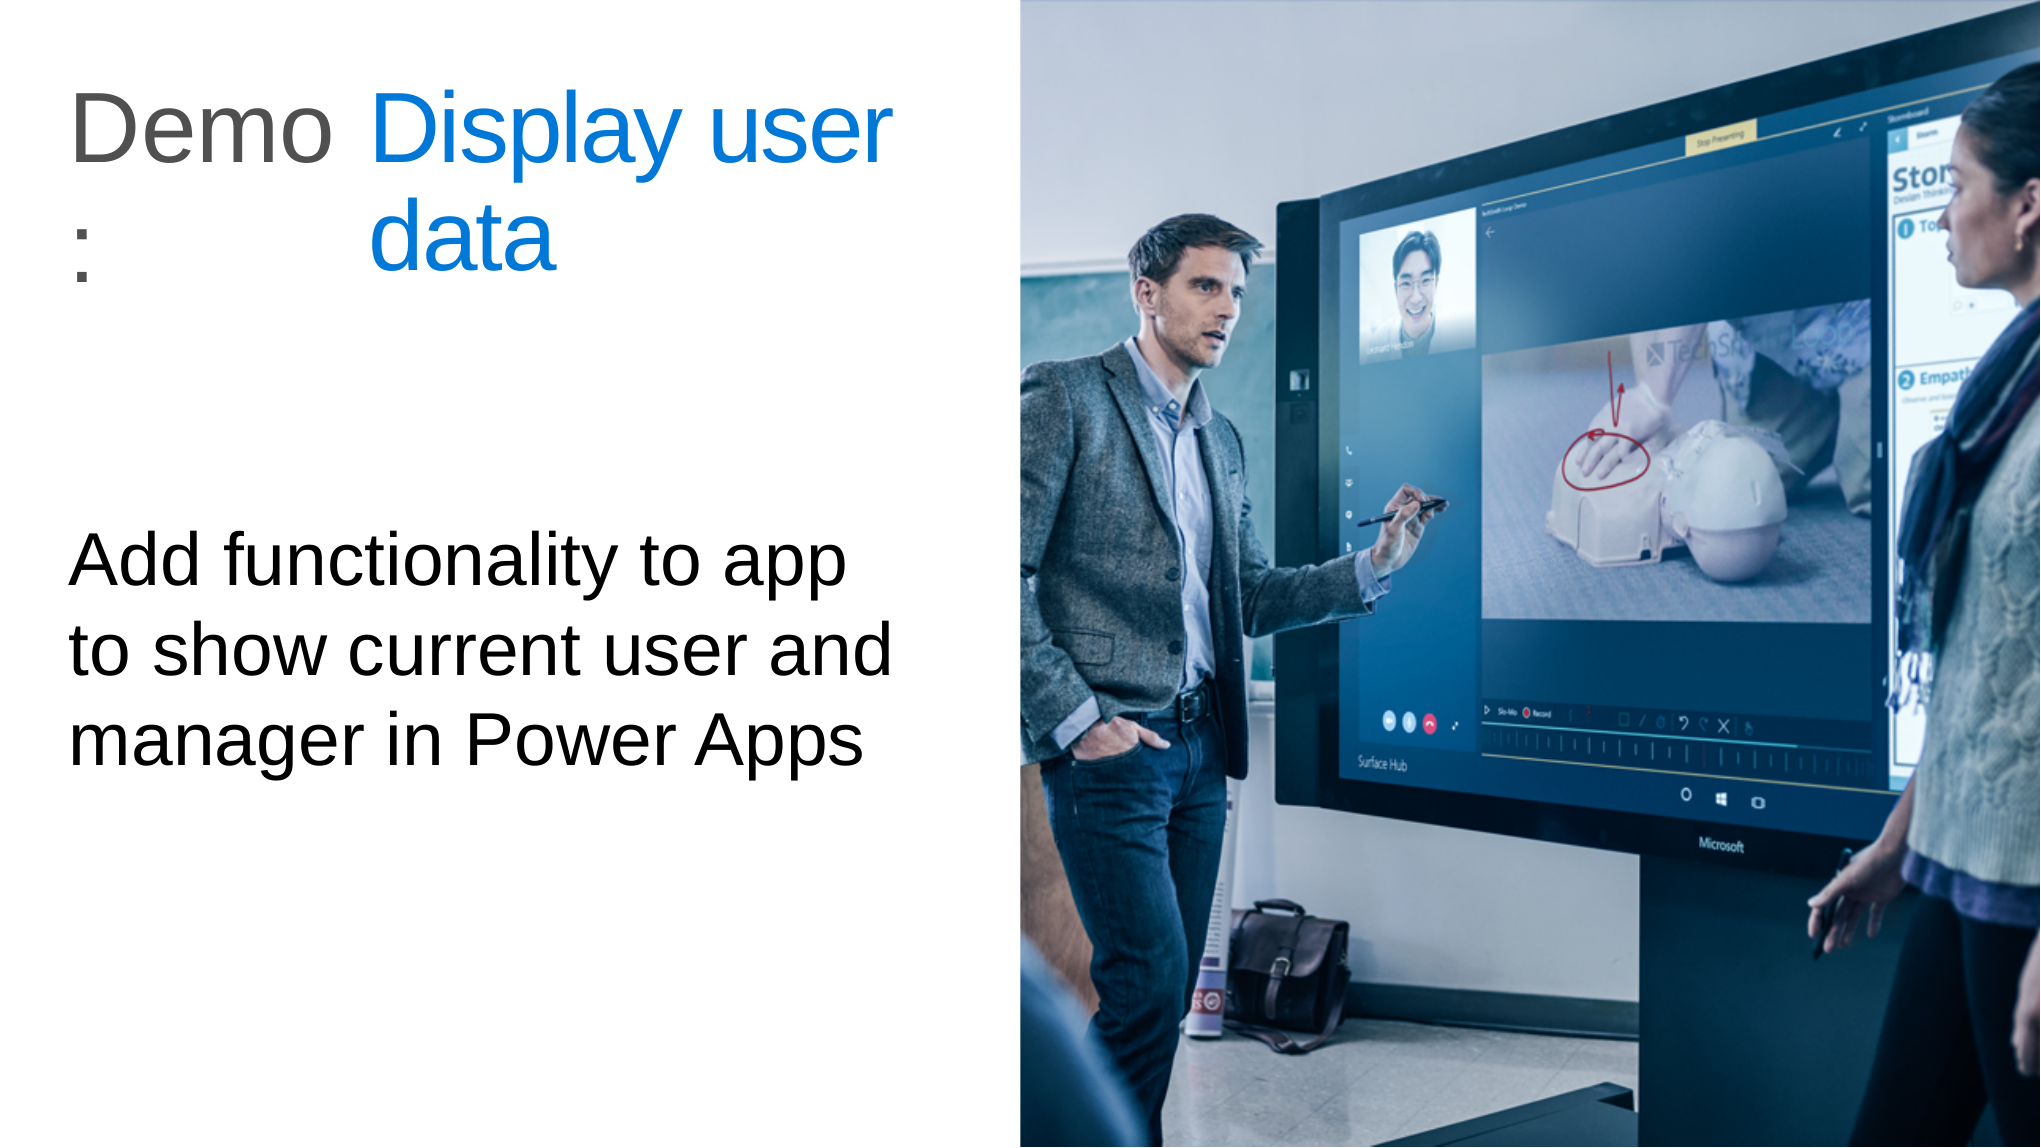

# Display user data
Add functionality to app to show current user and manager in Power Apps